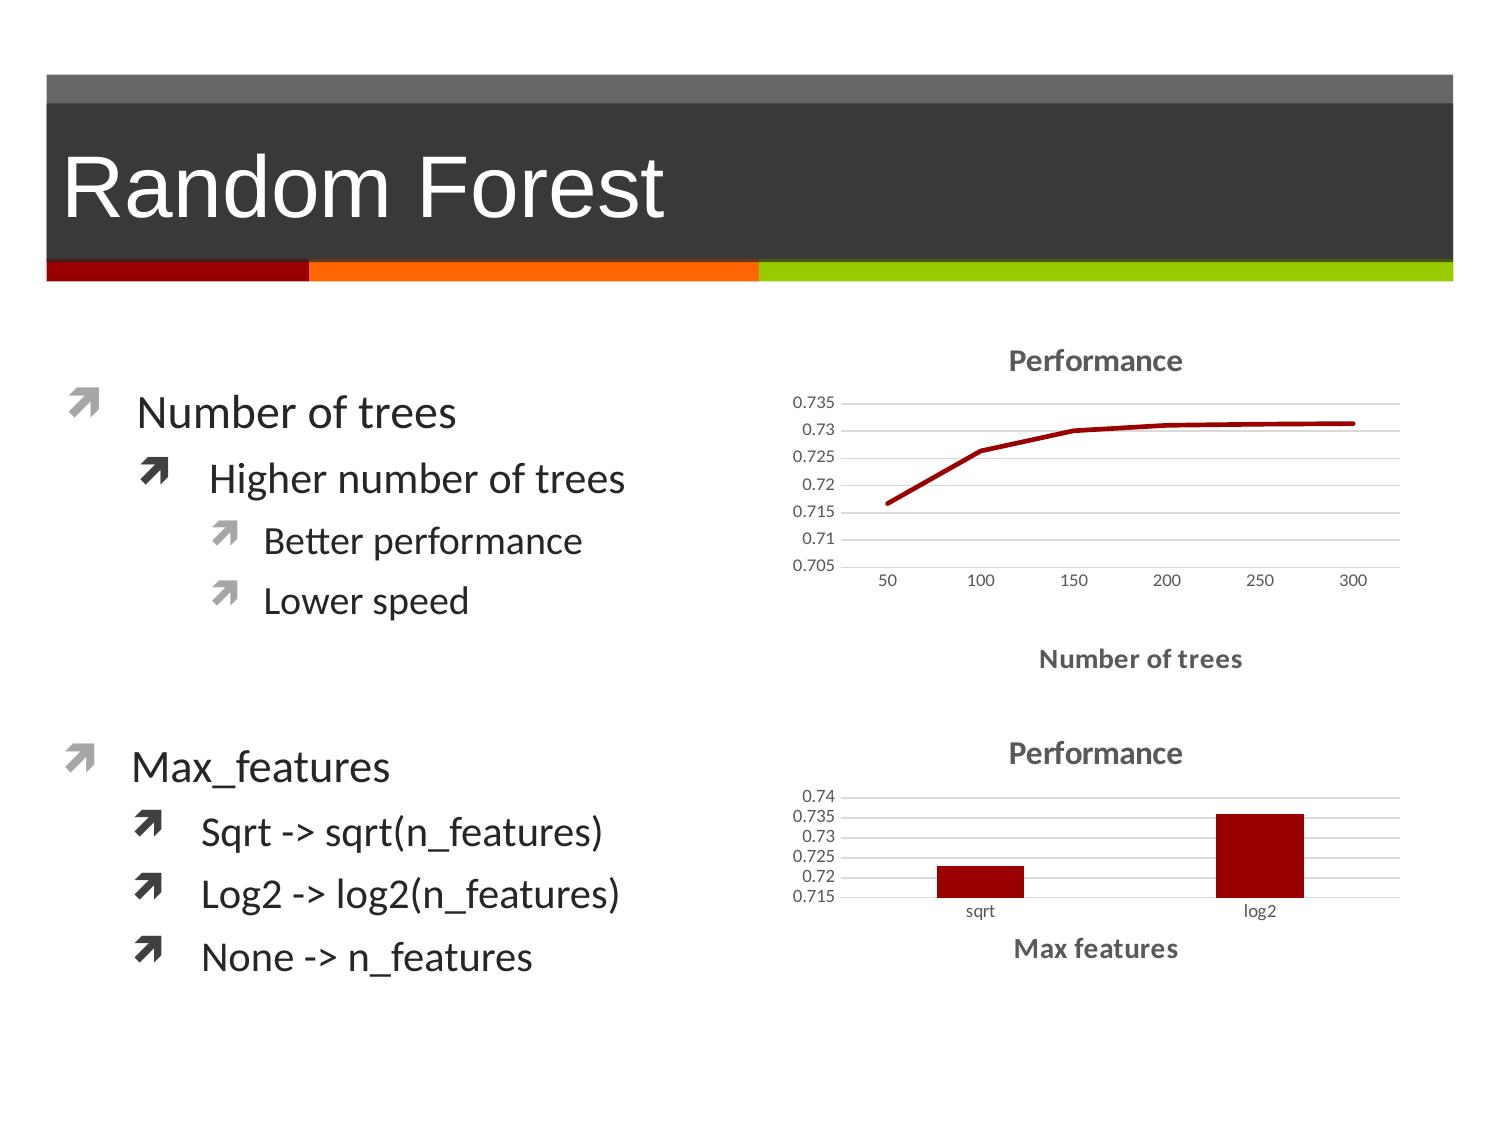

# Random Forest

### Chart: Performance

| Category |  |
|---|---|
| 50.0 | 0.71671 |
| 100.0 | 0.72637 |
| 150.0 | 0.73009 |
| 200.0 | 0.73109 |
| 250.0 | 0.7313 |
| 300.0 | 0.7314 |
Number of trees
Higher number of trees
Better performance
Lower speed

### Chart: Performance

| Category |  |
|---|---|
| sqrt | 0.722941546197 |
| log2 | 0.73588937775 |
Max_features
Sqrt -> sqrt(n_features)
Log2 -> log2(n_features)
None -> n_features